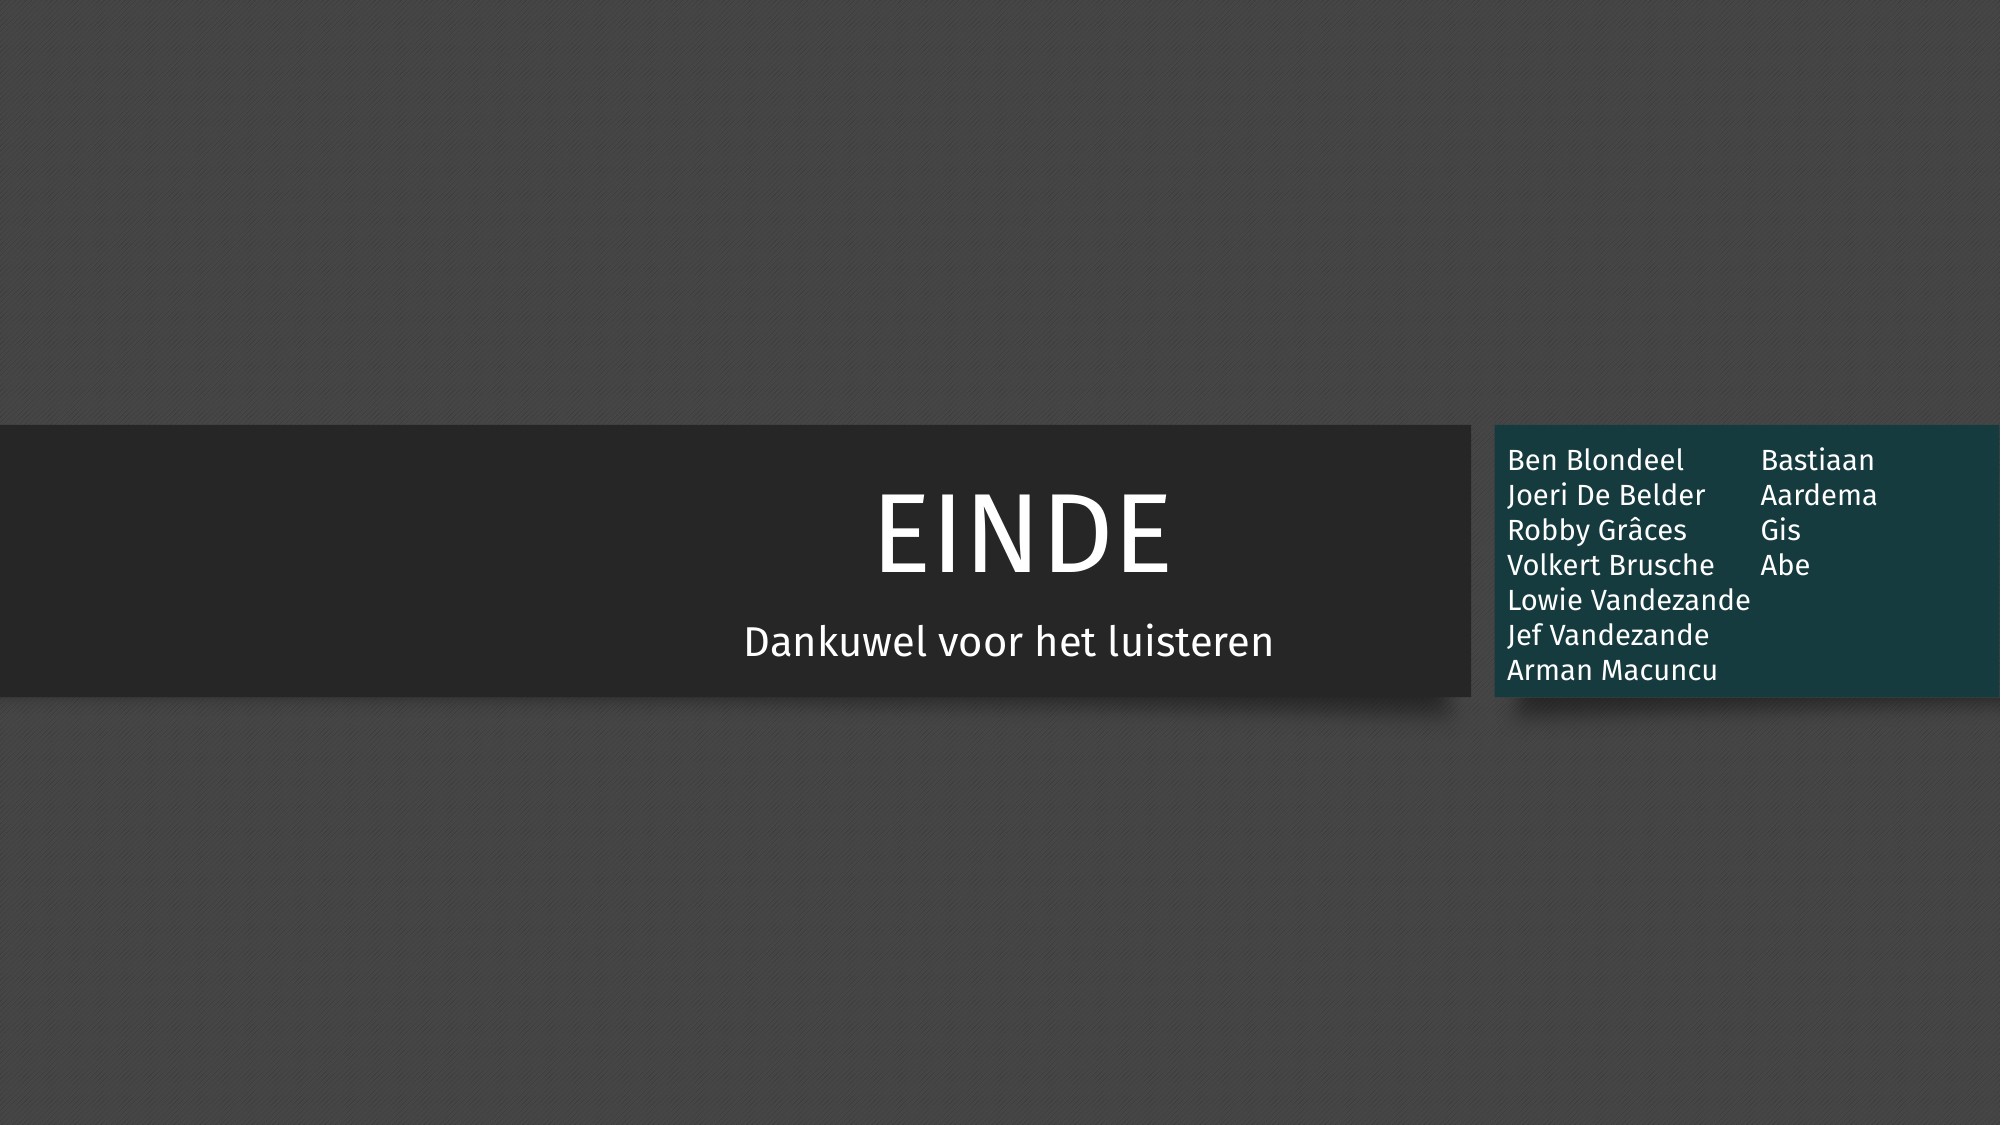

# EINDE
Ben Blondeel
Joeri De Belder
Robby Grâces
Volkert Brusche
Lowie Vandezande
Jef Vandezande
Arman Macuncu
Bastiaan Aardema
Gis
Abe
Dankuwel voor het luisteren